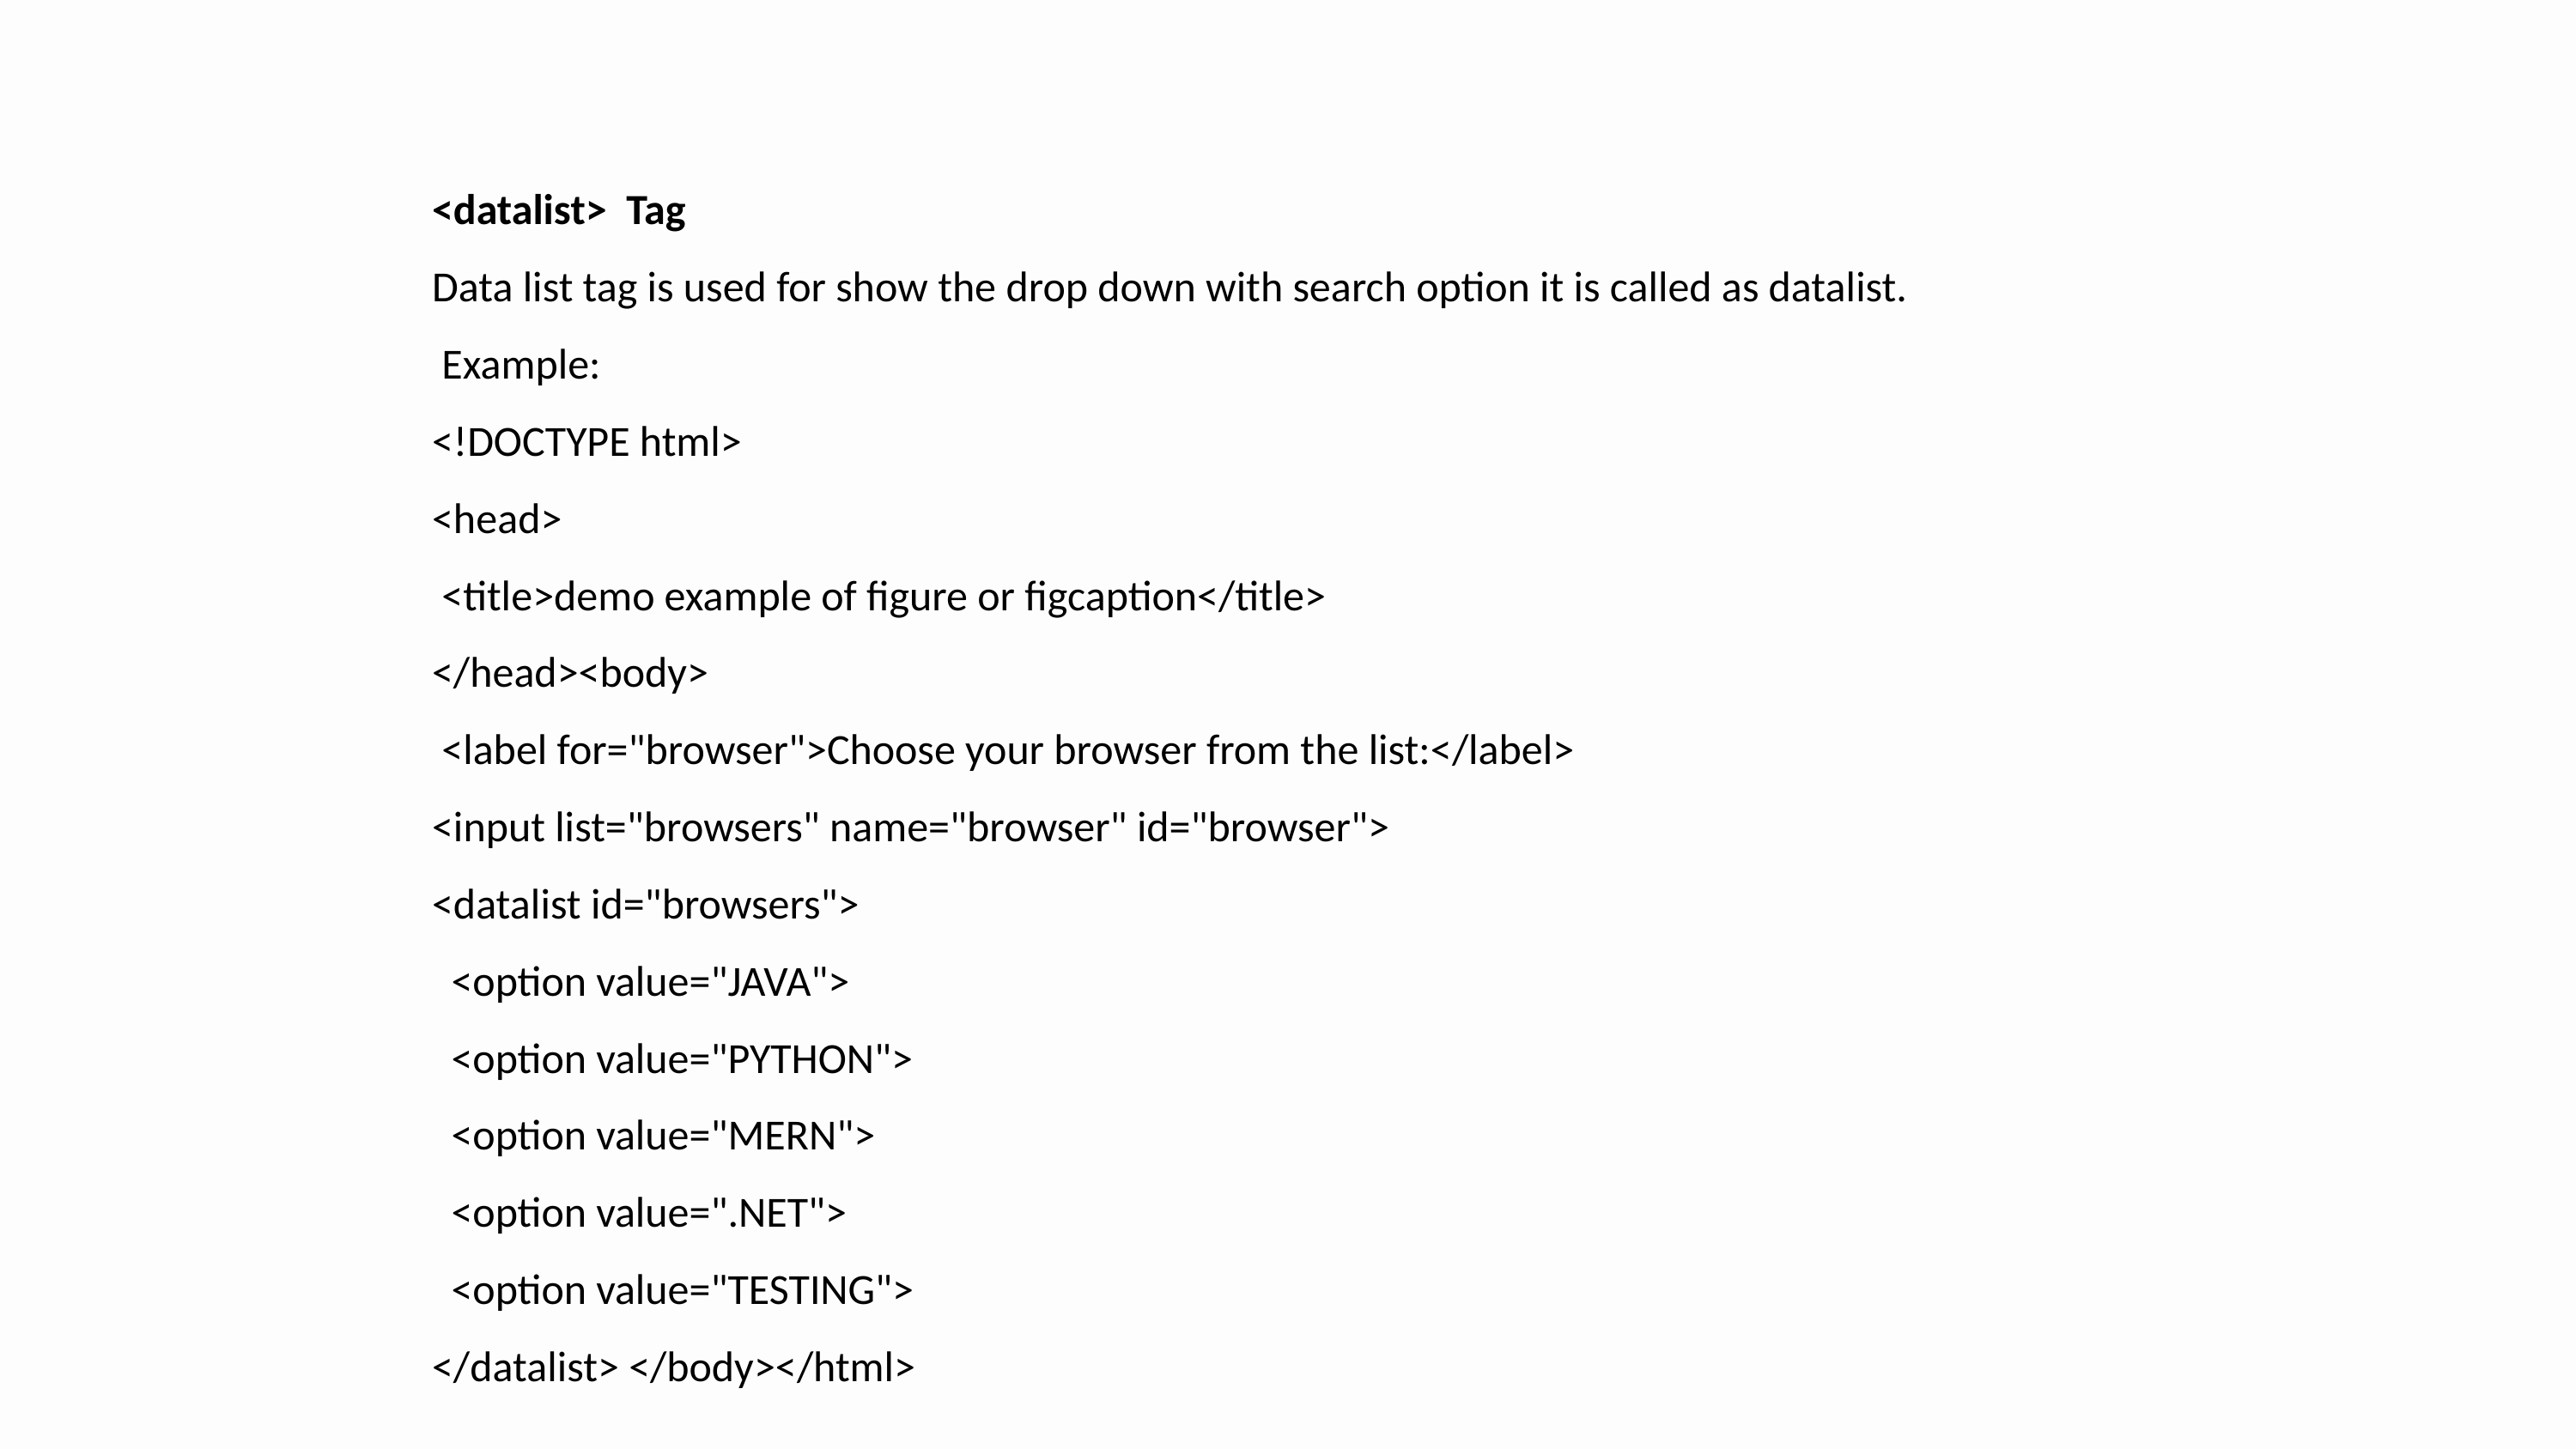

<datalist>  Tag
Data list tag is used for show the drop down with search option it is called as datalist.
 Example:
<!DOCTYPE html>
<head>
 <title>demo example of figure or figcaption</title>
</head><body>
 <label for="browser">Choose your browser from the list:</label>
<input list="browsers" name="browser" id="browser">
<datalist id="browsers">
  <option value="JAVA">
  <option value="PYTHON">
  <option value="MERN">
  <option value=".NET">
  <option value="TESTING">
</datalist> </body></html>